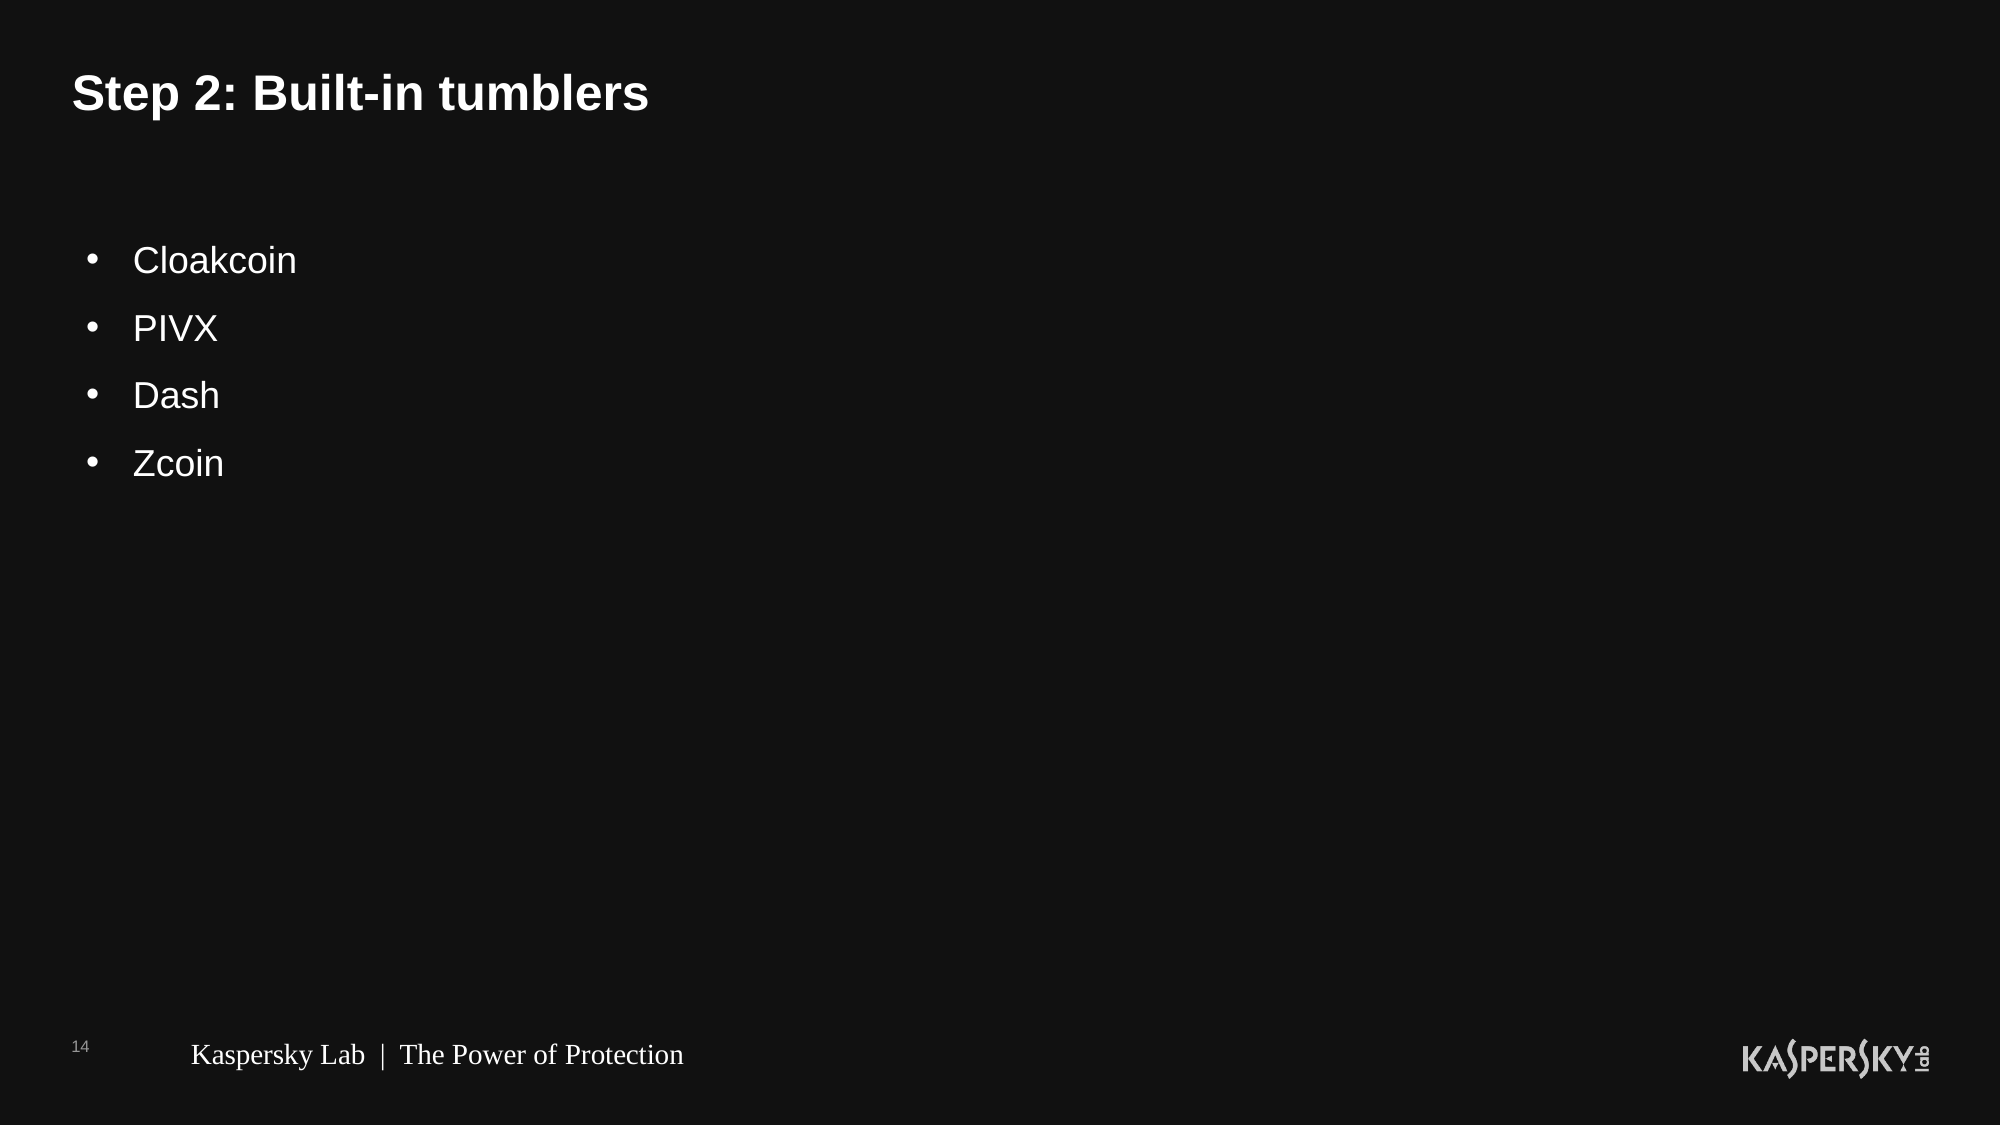

# Step 2: Built-in tumblers
Cloakcoin
PIVX
Dash
Zcoin
14
Kaspersky Lab  |  The Power of Protection